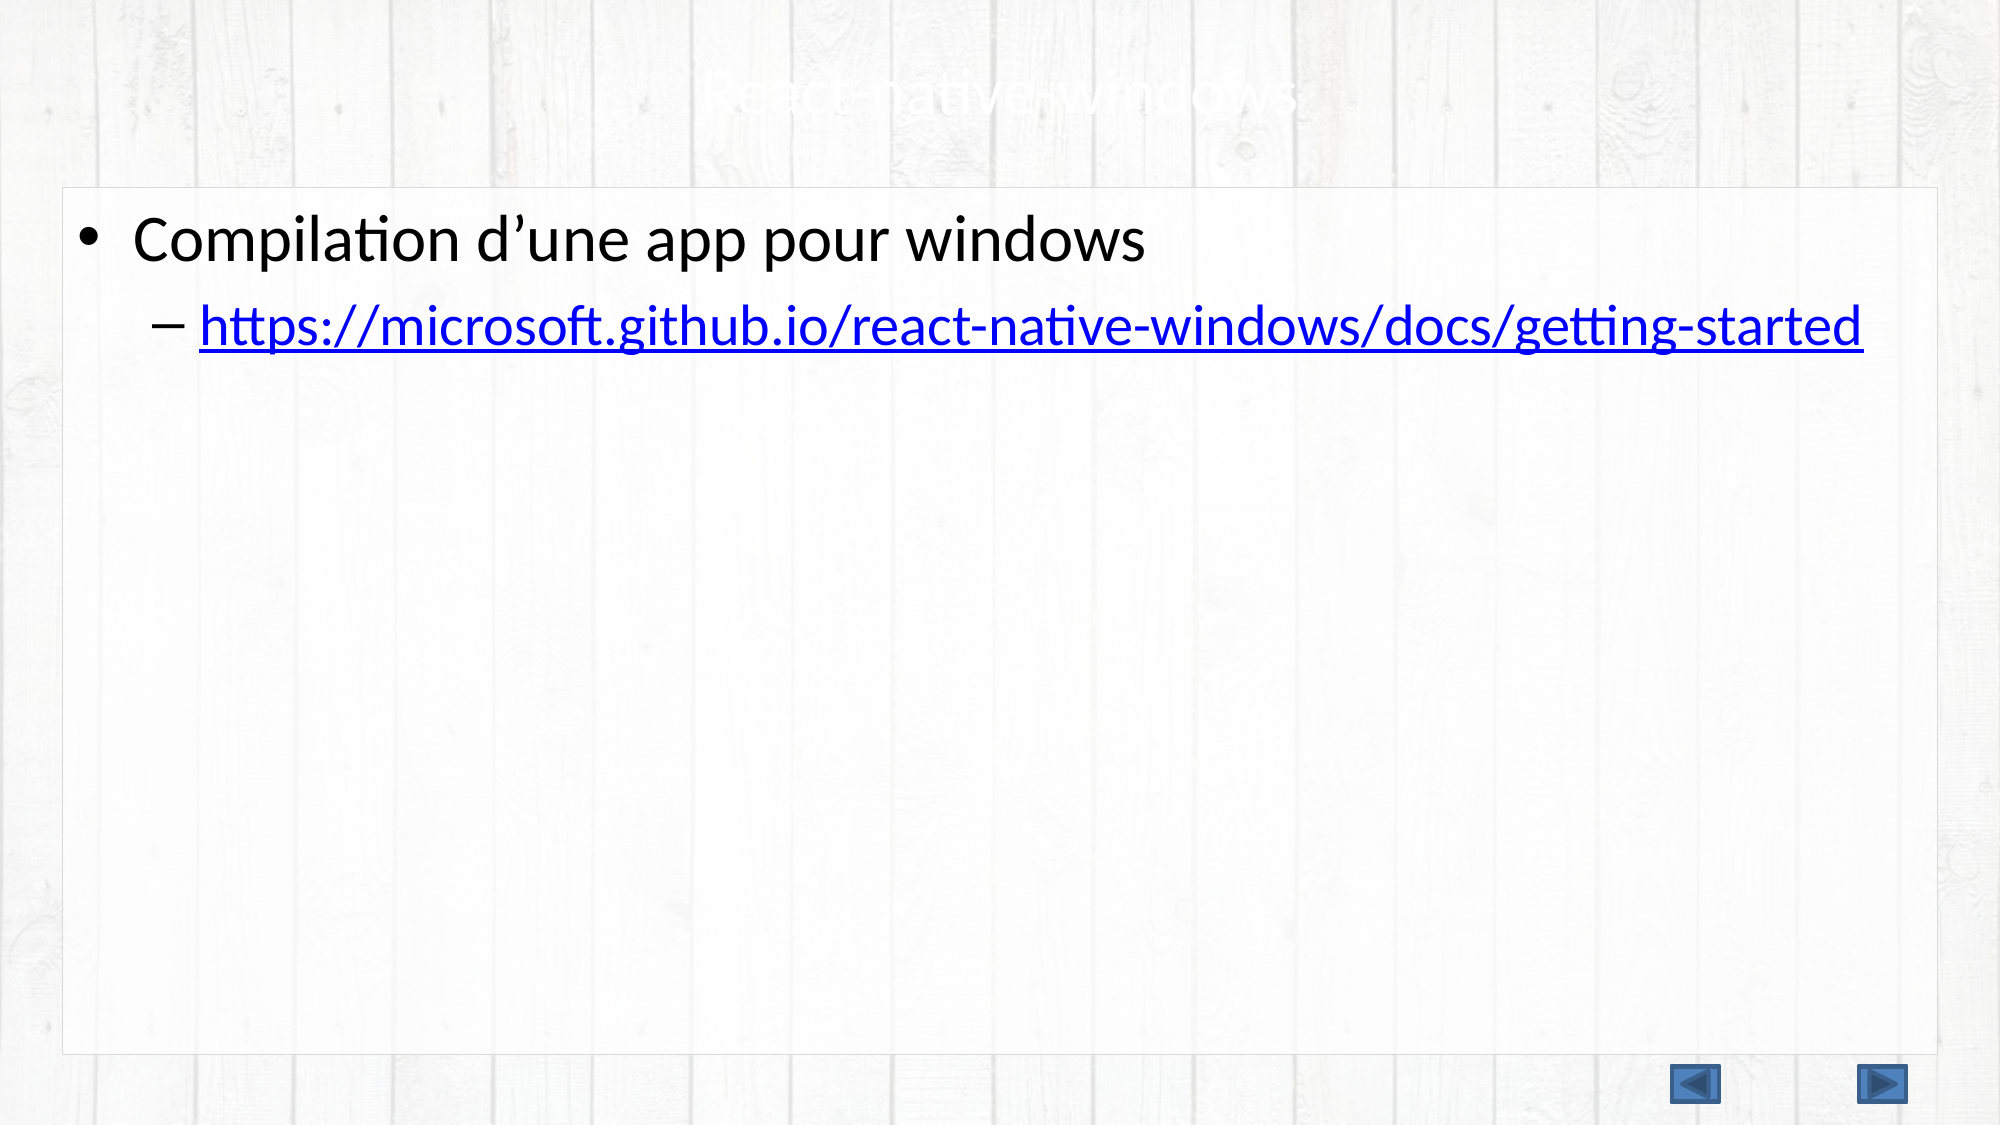

# React-native-windows
Compilation d’une app pour windows
https://microsoft.github.io/react-native-windows/docs/getting-started